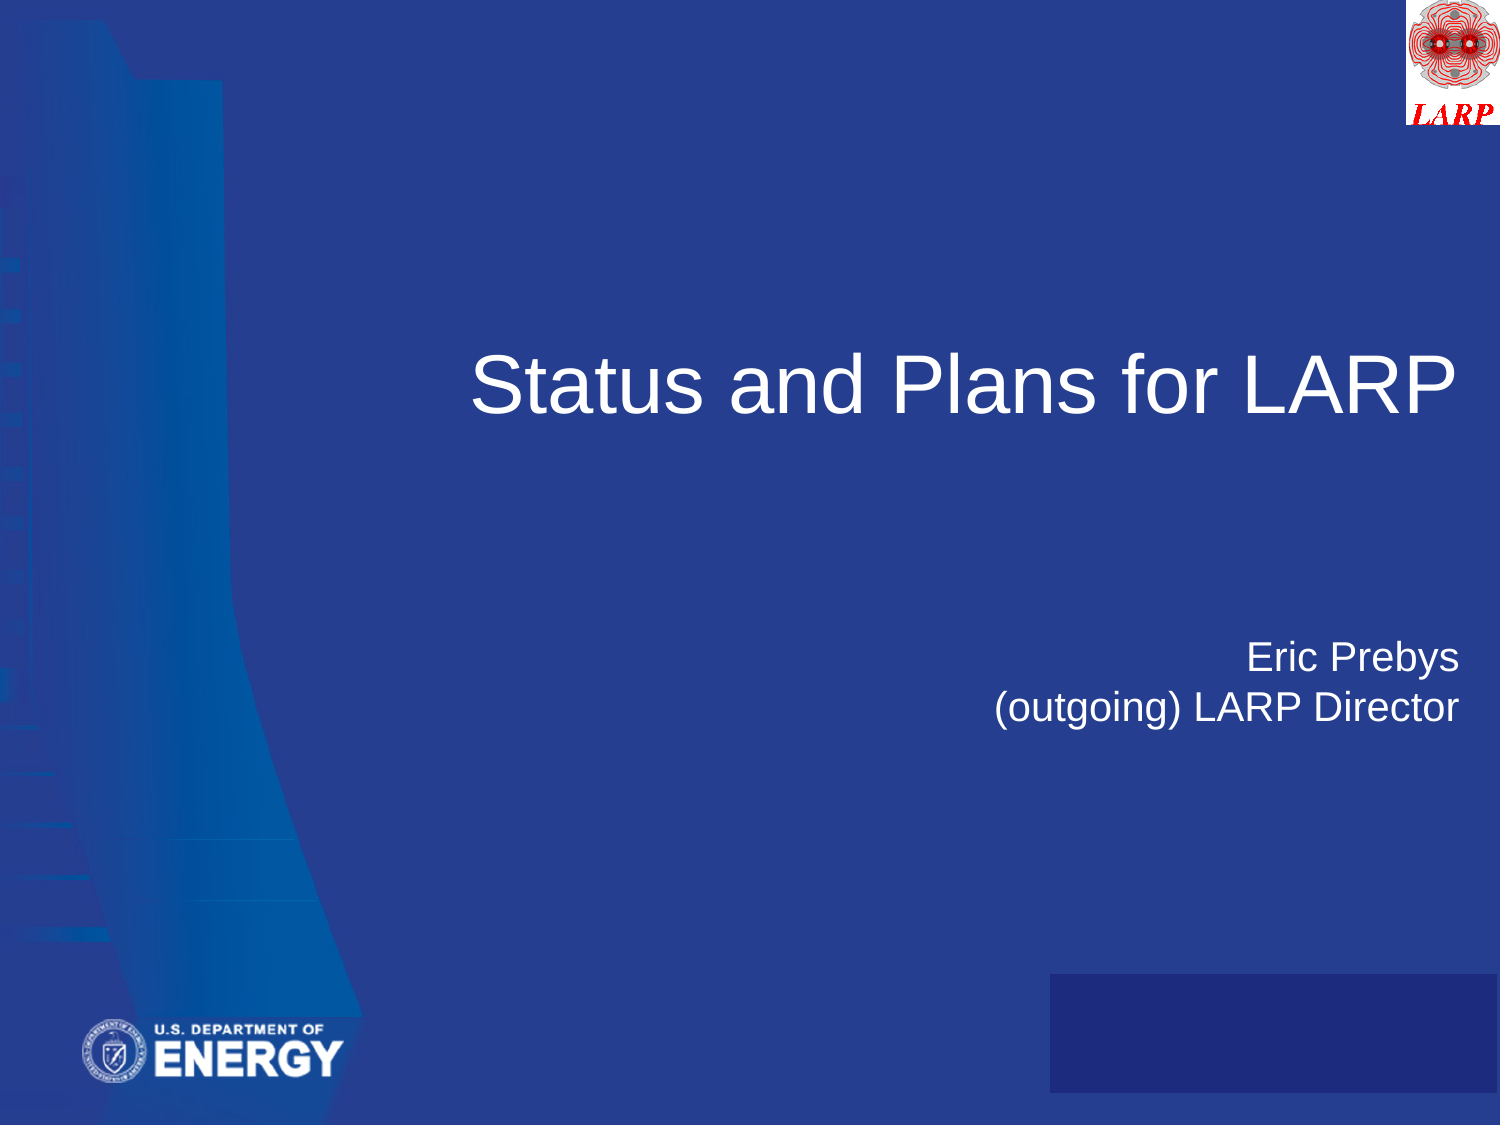

# Status and Plans for LARP Eric Prebys (outgoing) LARP Director